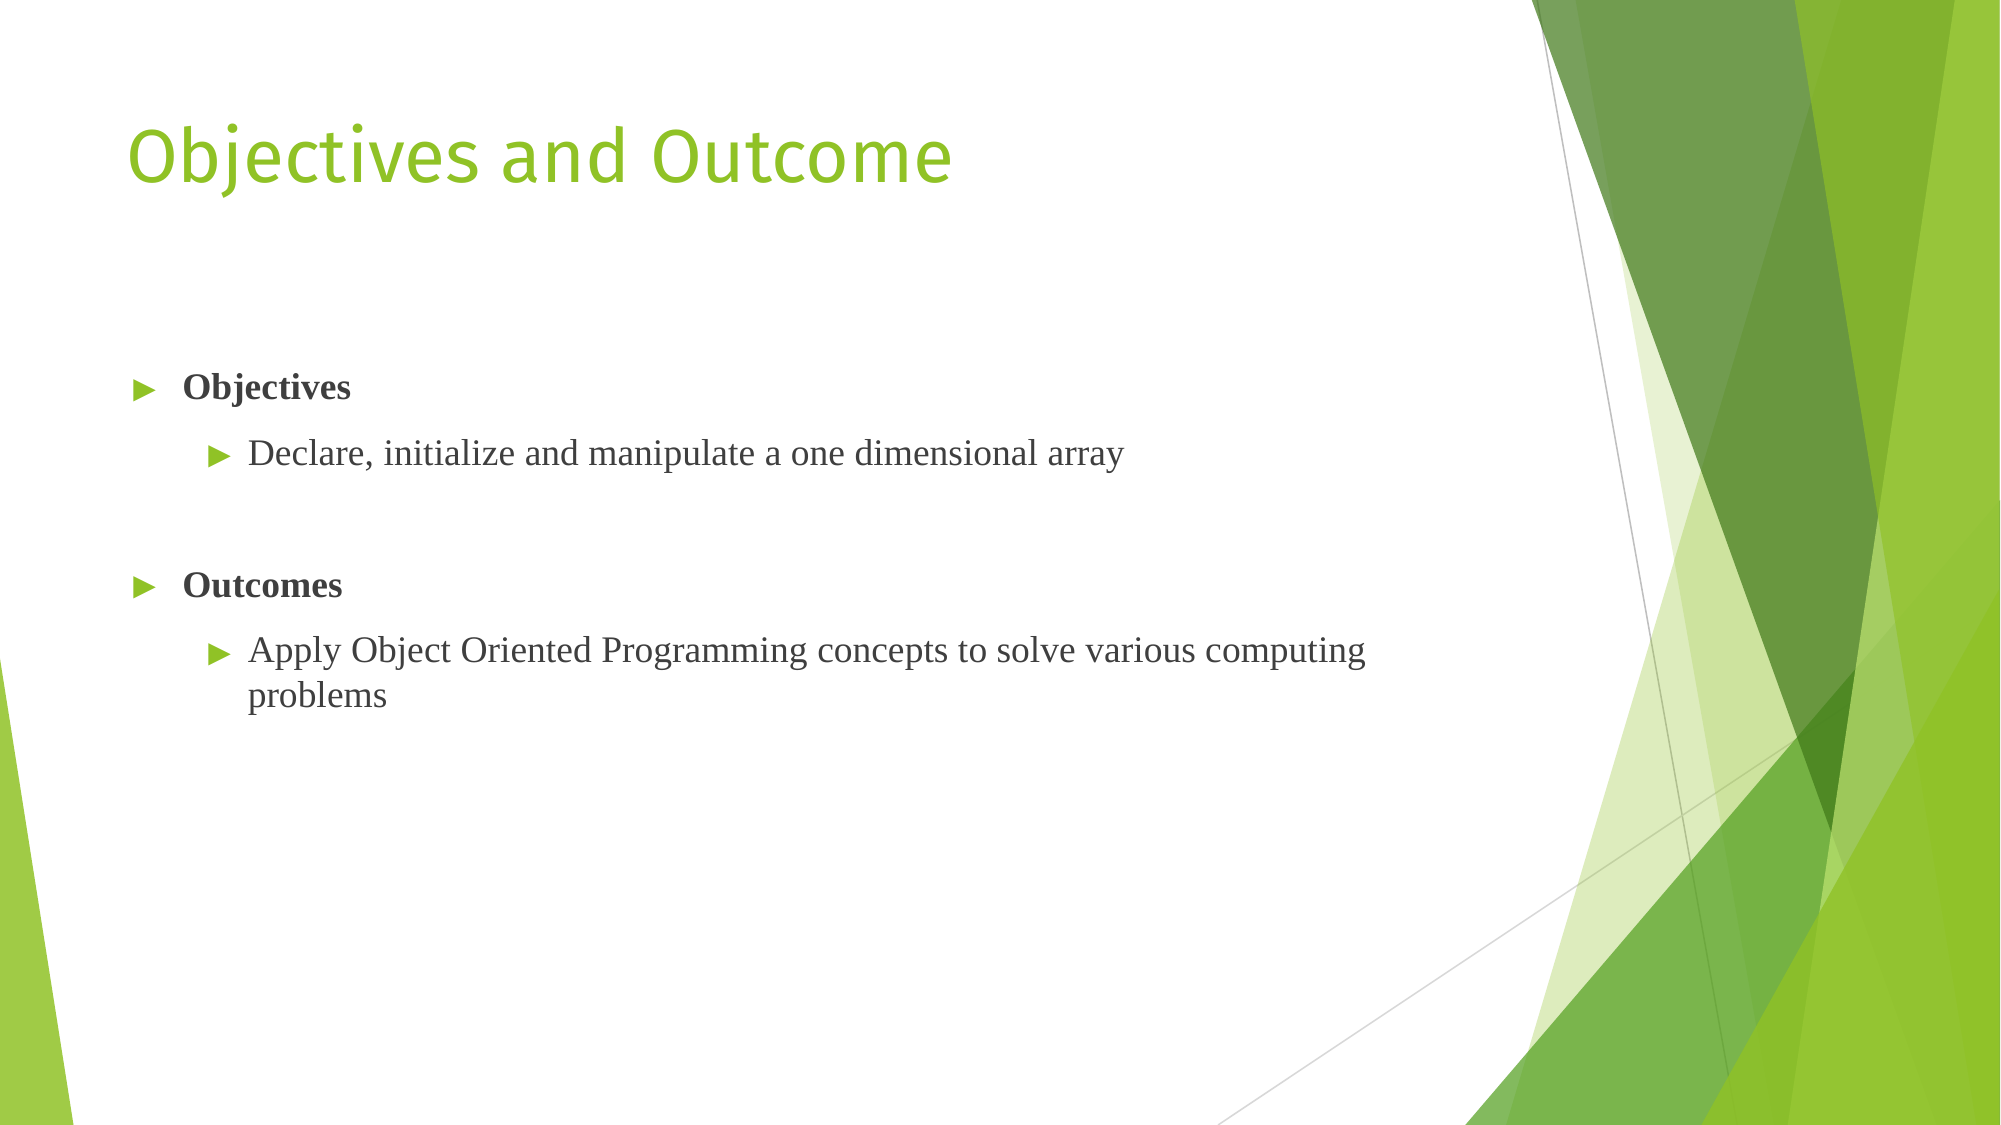

# Objectives and Outcome
Objectives
Declare, initialize and manipulate a one dimensional array

Outcomes
Apply Object Oriented Programming concepts to solve various computing problems